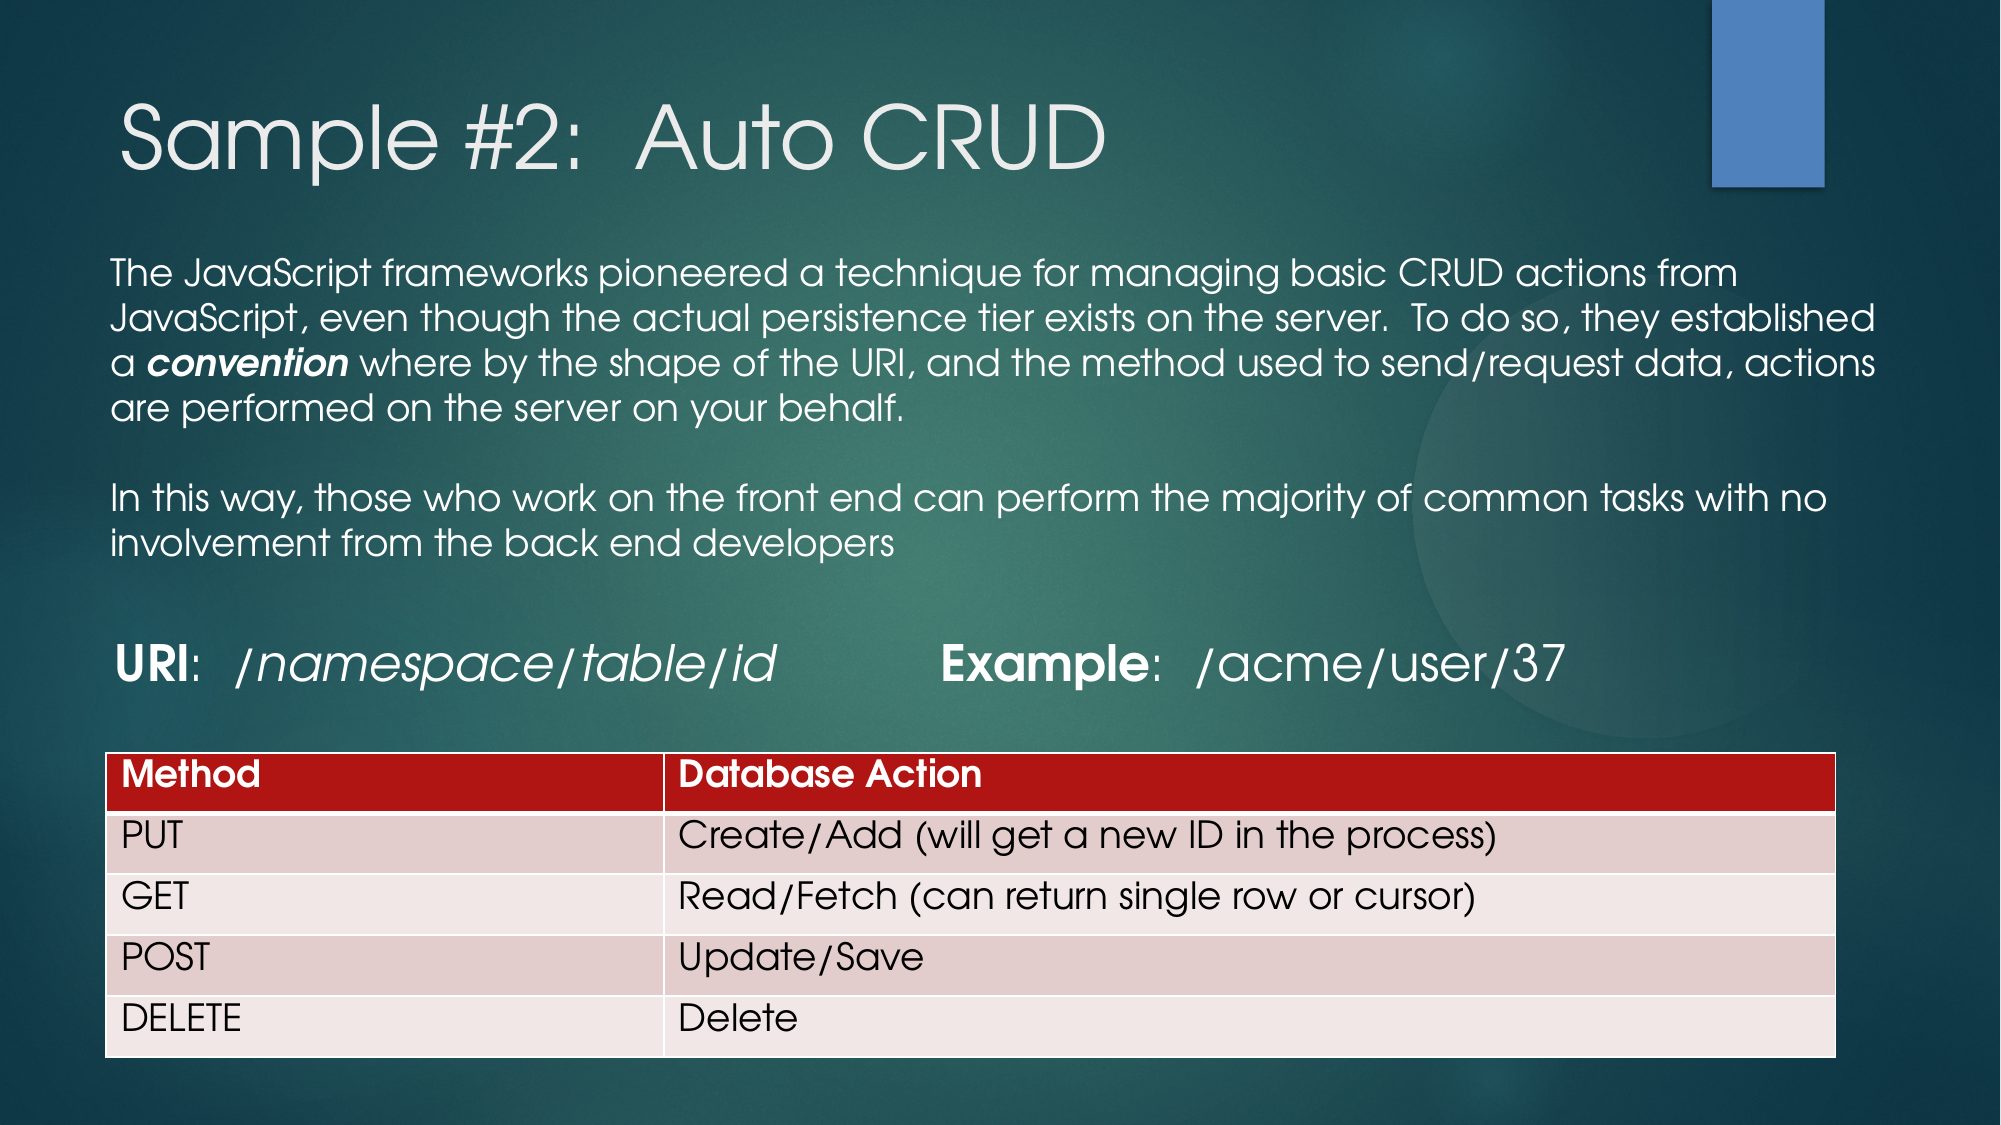

Sample #2:  Auto CRUD
The JavaScript frameworks pioneered a technique for managing basic CRUD actions from JavaScript, even though the actual persistence tier exists on the server.  To do so, they established a convention where by the shape of the URI, and the method used to send/request data, actions are performed on the server on your behalf.

In this way, those who work on the front end can perform the majority of common tasks with no
involvement from the back end developers
URI:  /namespace/table/id            Example:  /acme/user/37
| Method | Database Action |
| --- | --- |
| PUT | Create/Add (will get a new ID in the process) |
| GET | Read/Fetch (can return single row or cursor) |
| POST | Update/Save |
| DELETE | Delete |